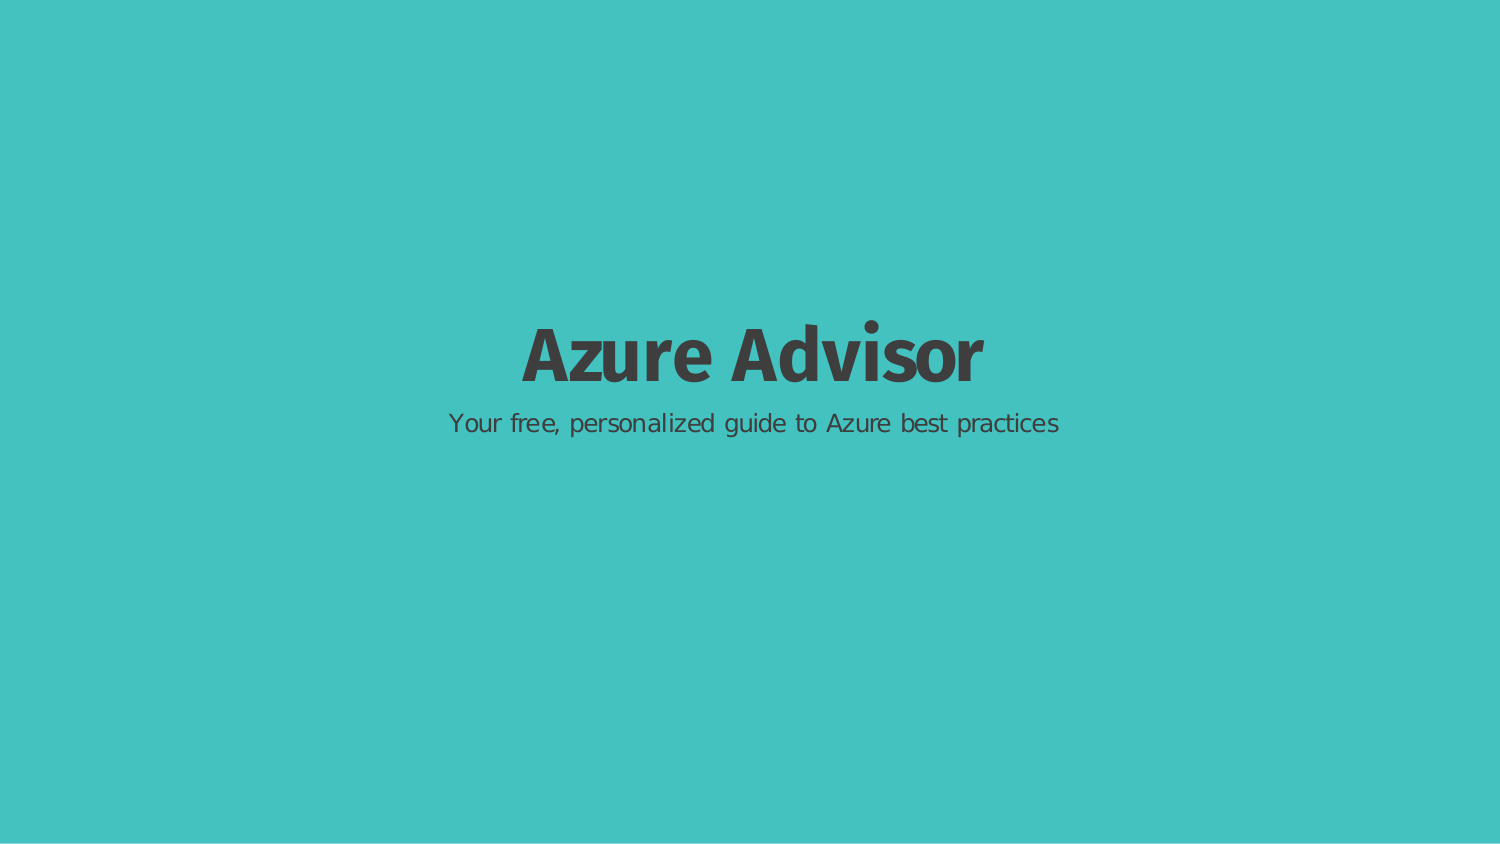

# Azure Advisor
Your free, personalized guide to Azure best practices